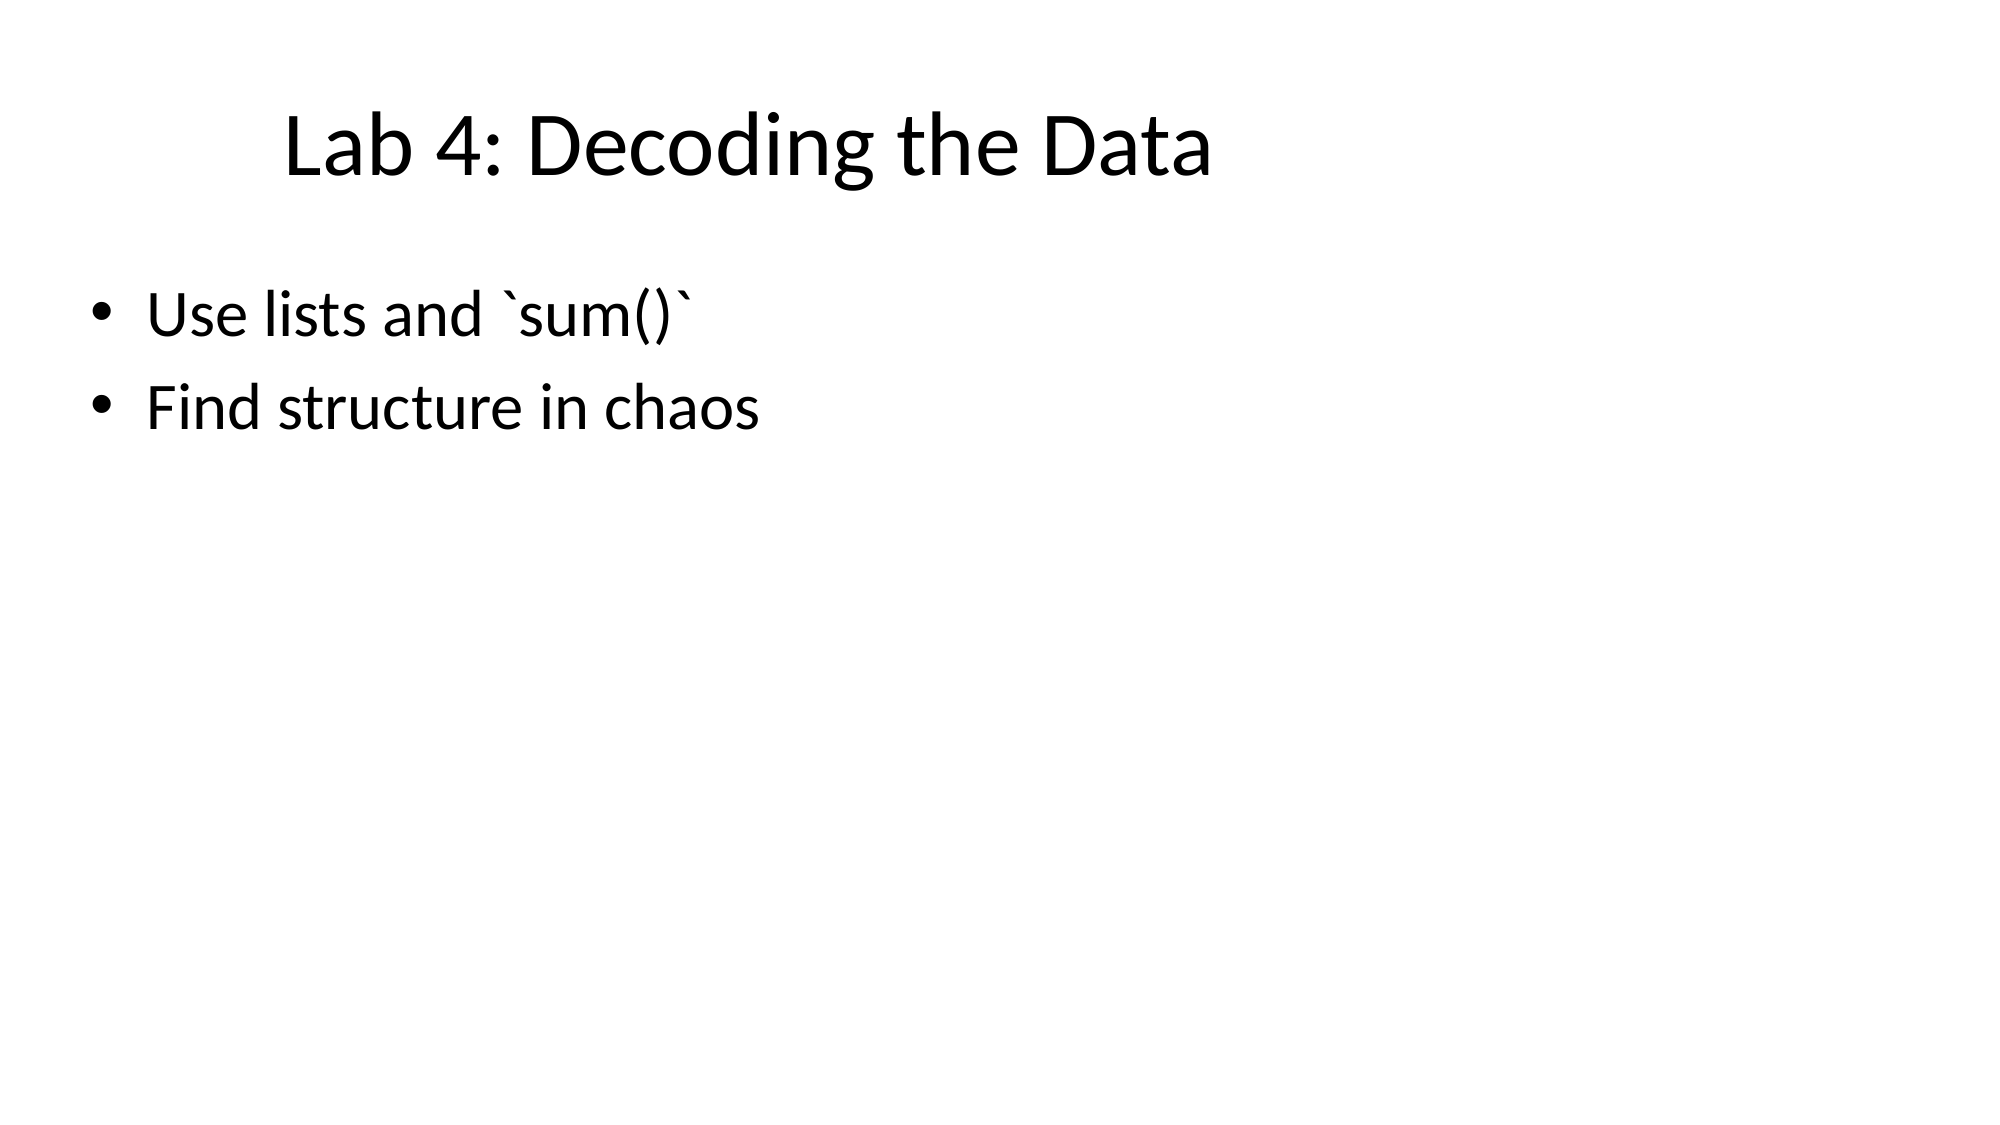

# Lab 4: Decoding the Data
Use lists and `sum()`
Find structure in chaos